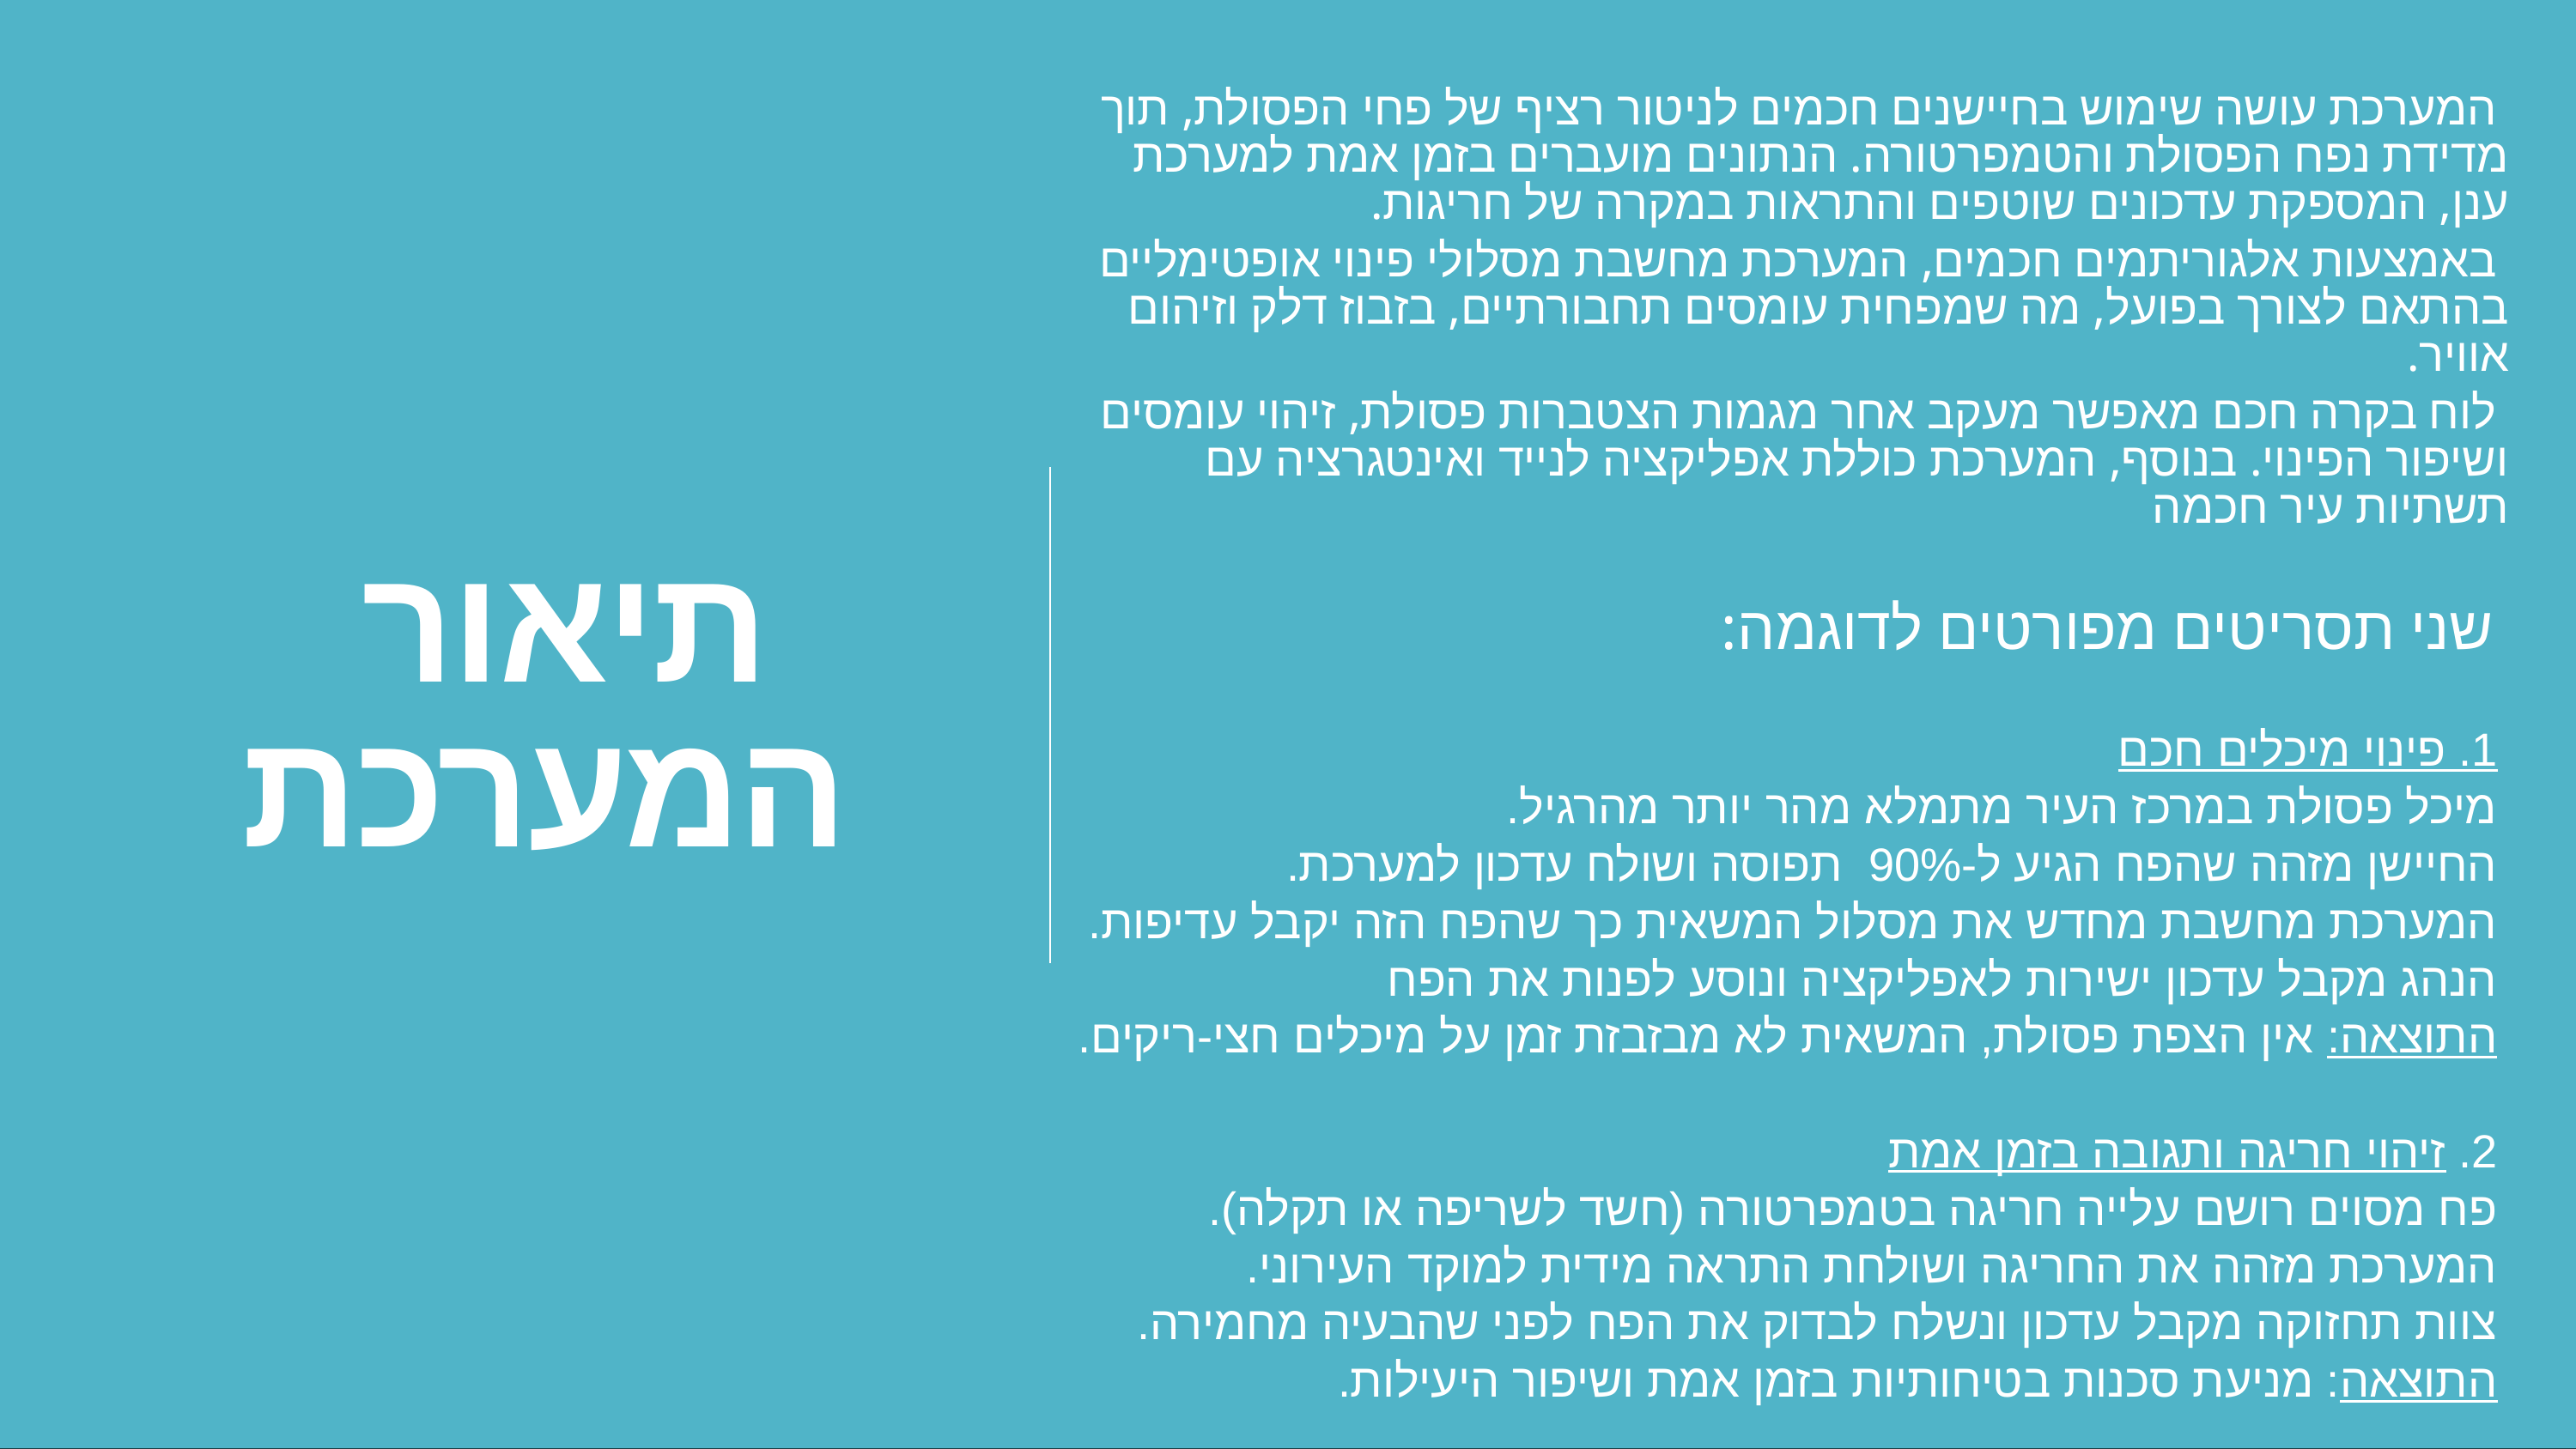

המערכת עושה שימוש בחיישנים חכמים לניטור רציף של פחי הפסולת, תוך מדידת נפח הפסולת והטמפרטורה. הנתונים מועברים בזמן אמת למערכת ענן, המספקת עדכונים שוטפים והתראות במקרה של חריגות.
באמצעות אלגוריתמים חכמים, המערכת מחשבת מסלולי פינוי אופטימליים בהתאם לצורך בפועל, מה שמפחית עומסים תחבורתיים, בזבוז דלק וזיהום אוויר.
לוח בקרה חכם מאפשר מעקב אחר מגמות הצטברות פסולת, זיהוי עומסים ושיפור הפינוי. בנוסף, המערכת כוללת אפליקציה לנייד ואינטגרציה עם תשתיות עיר חכמה

שני תסריטים מפורטים לדוגמה:

1. פינוי מיכלים חכם
מיכל פסולת במרכז העיר מתמלא מהר יותר מהרגיל.
החיישן מזהה שהפח הגיע ל-90%  תפוסה ושולח עדכון למערכת.
המערכת מחשבת מחדש את מסלול המשאית כך שהפח הזה יקבל עדיפות.
הנהג מקבל עדכון ישירות לאפליקציה ונוסע לפנות את הפח
התוצאה: אין הצפת פסולת, המשאית לא מבזבזת זמן על מיכלים חצי-ריקים.

2. זיהוי חריגה ותגובה בזמן אמת
פח מסוים רושם עלייה חריגה בטמפרטורה (חשד לשריפה או תקלה).
המערכת מזהה את החריגה ושולחת התראה מידית למוקד העירוני.
צוות תחזוקה מקבל עדכון ונשלח לבדוק את הפח לפני שהבעיה מחמירה.
התוצאה: מניעת סכנות בטיחותיות בזמן אמת ושיפור היעילות.

תיאור המערכת